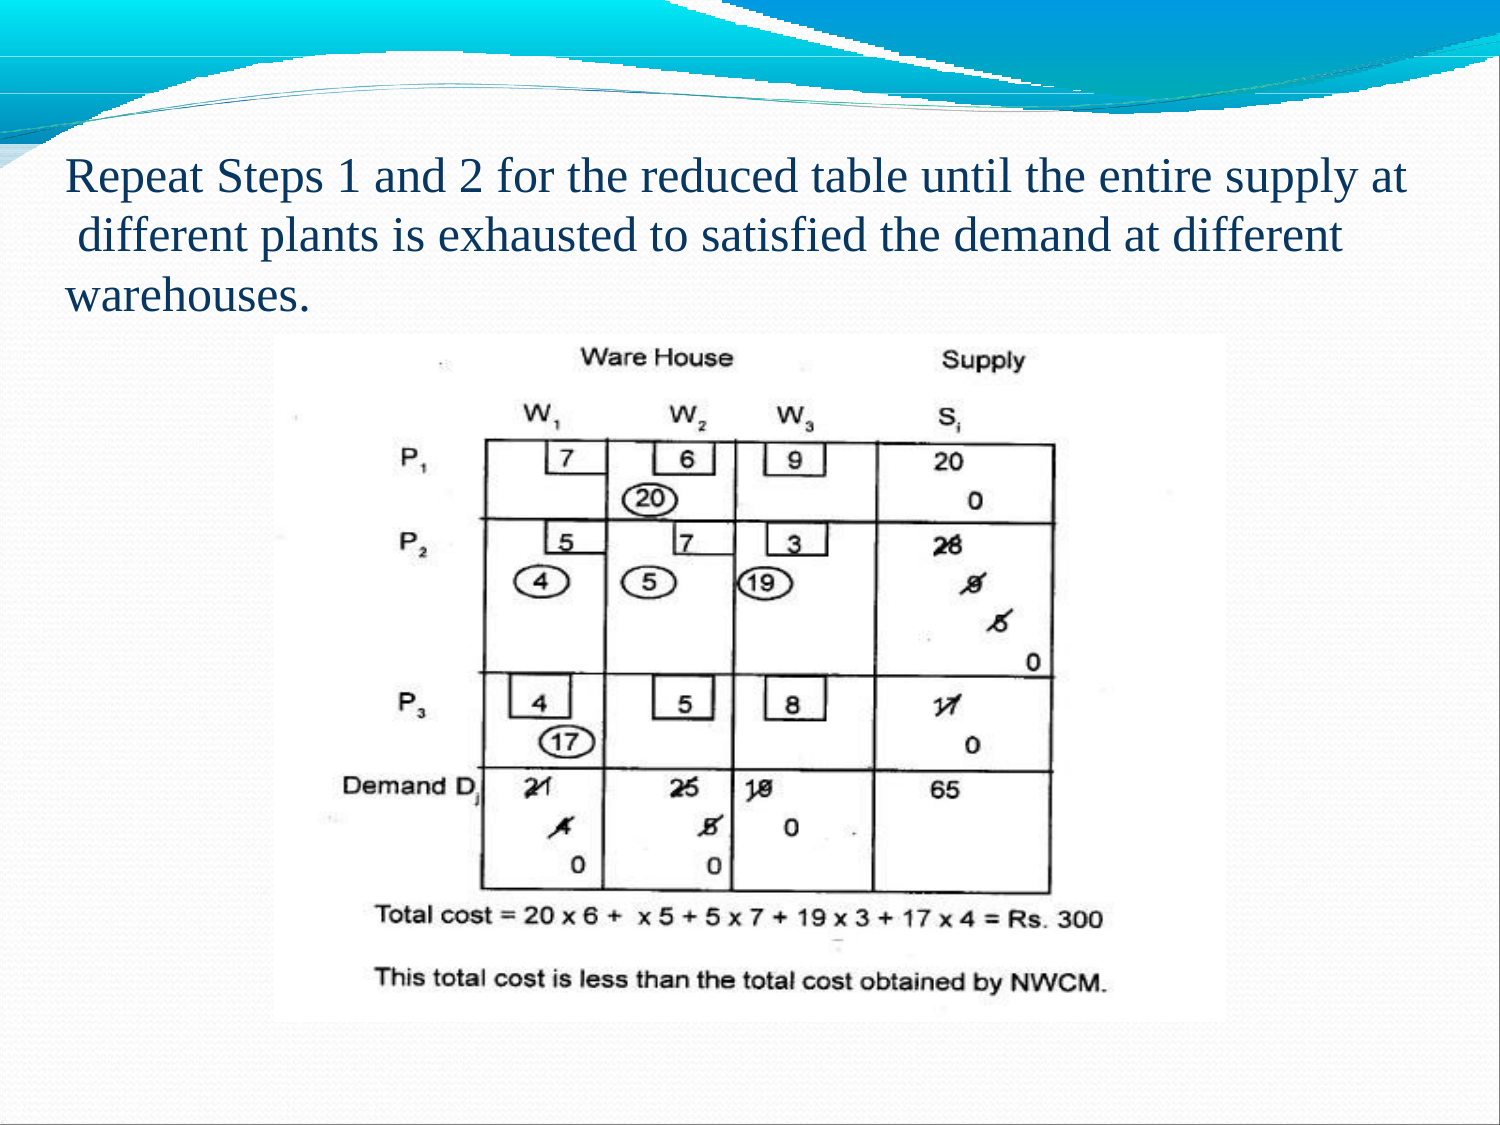

# Repeat Steps 1 and 2 for the reduced table until the entire supply at  different plants is exhausted to satisfied the demand at different  warehouses.